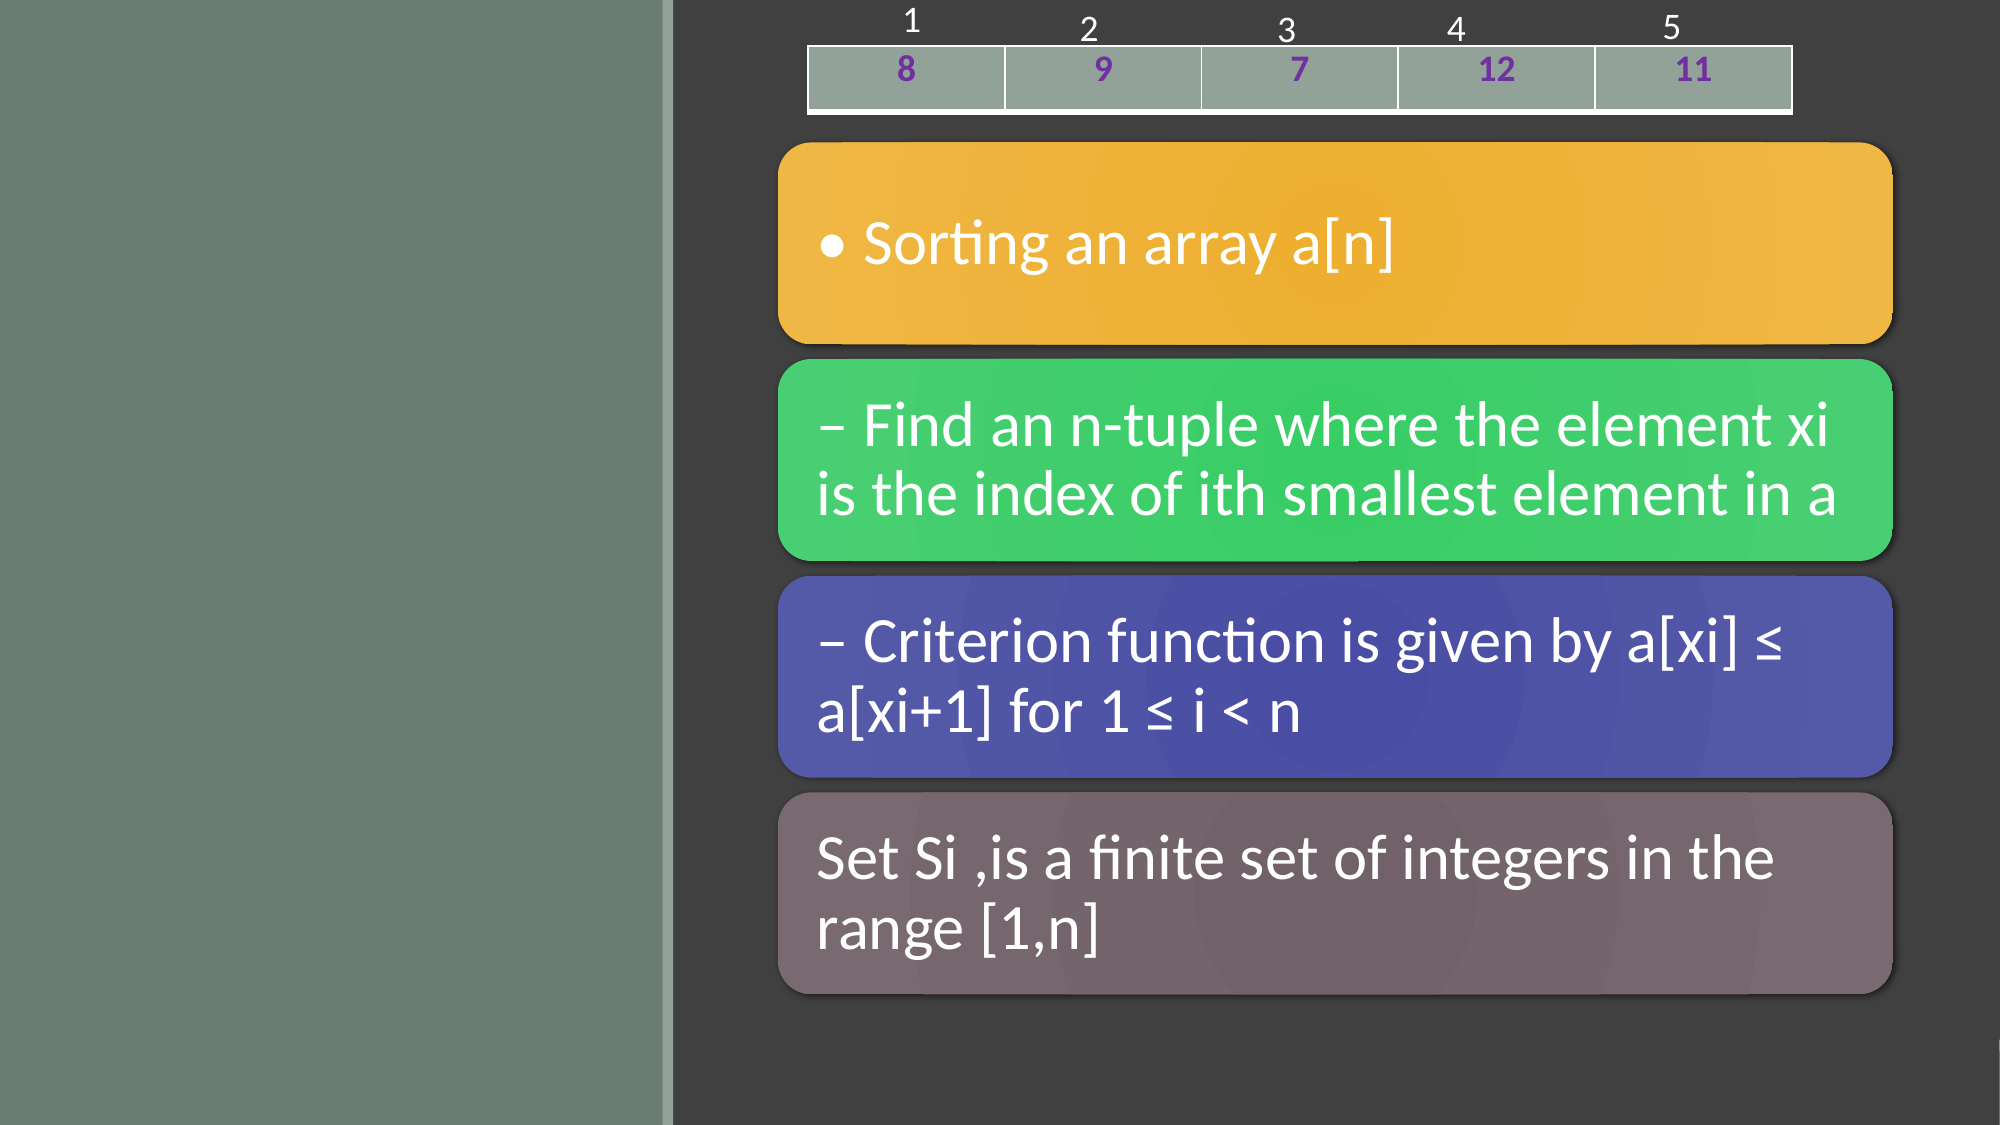

1
5
4
2
3
| 8 | 9 | 7 | 12 | 11 |
| --- | --- | --- | --- | --- |
• Sorting an array a[n]
– Find an n-tuple where the element xi is the index of ith smallest element in a
– Criterion function is given by a[xi] ≤ a[xi+1] for 1 ≤ i < n
Set Si ,is a finite set of integers in the range [1,n]